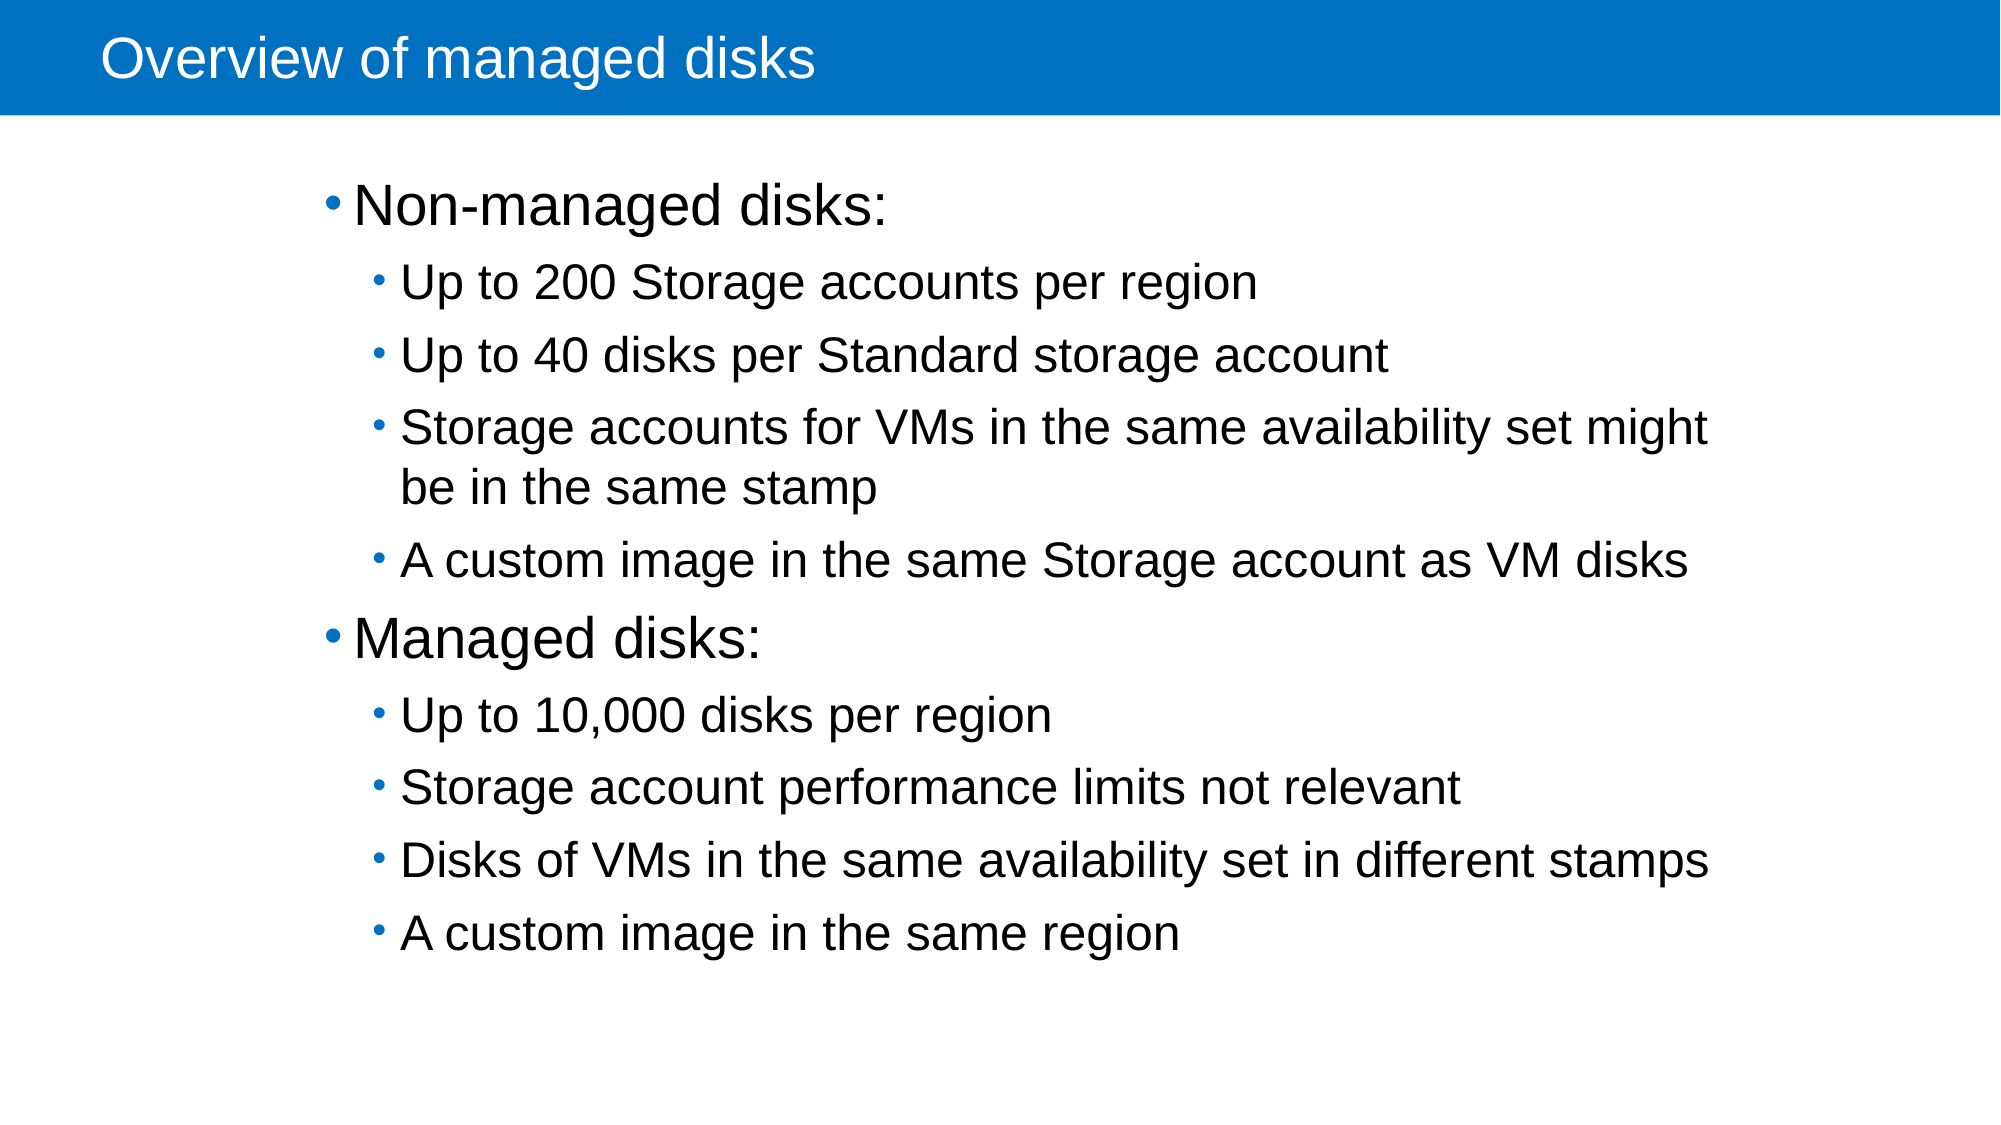

# Overview of managed disks
Non-managed disks:
Up to 200 Storage accounts per region
Up to 40 disks per Standard storage account
Storage accounts for VMs in the same availability set might be in the same stamp
A custom image in the same Storage account as VM disks
Managed disks:
Up to 10,000 disks per region
Storage account performance limits not relevant
Disks of VMs in the same availability set in different stamps
A custom image in the same region